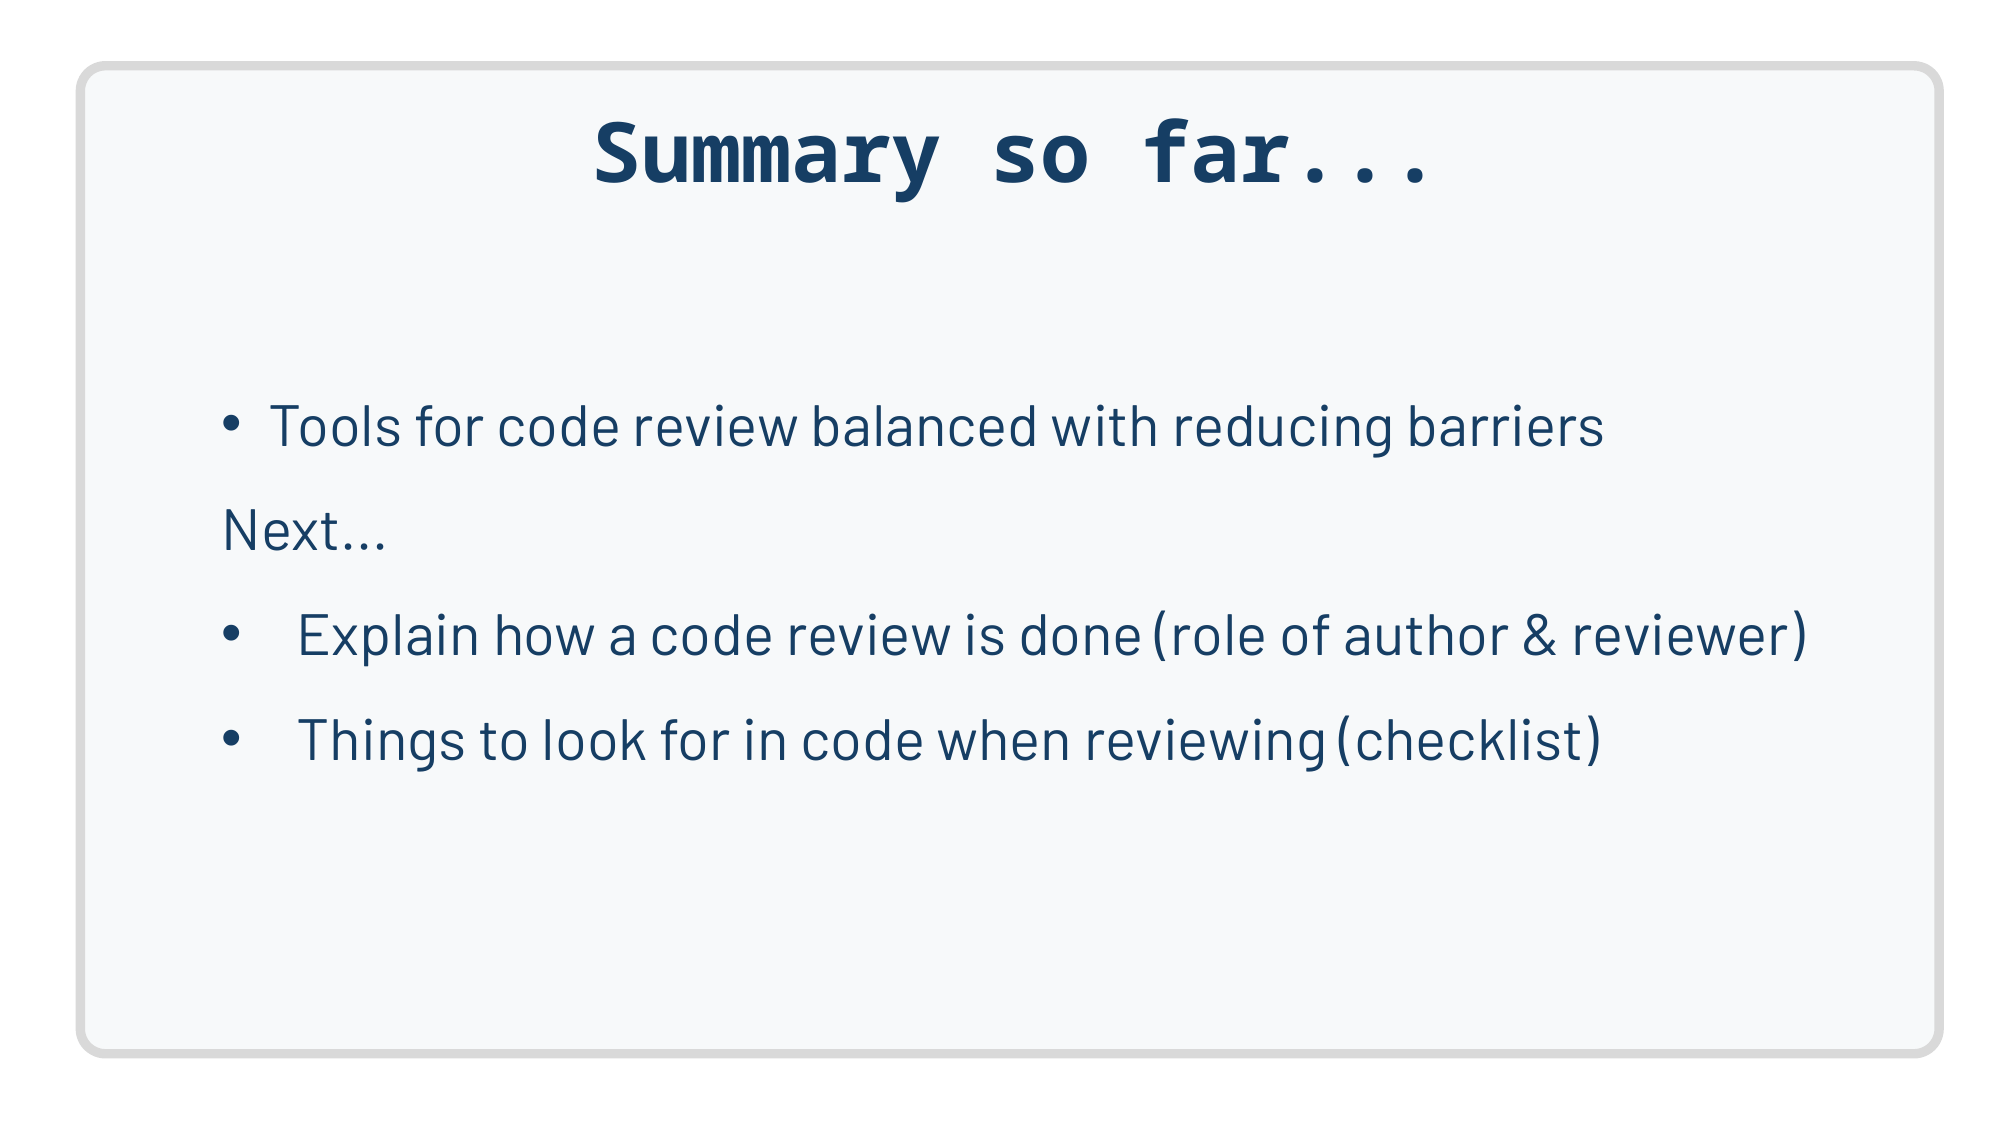

Summary so far...
Tools for code review balanced with reducing barriers
Next...
Explain how a code review is done (role of author & reviewer)
Things to look for in code when reviewing (checklist)